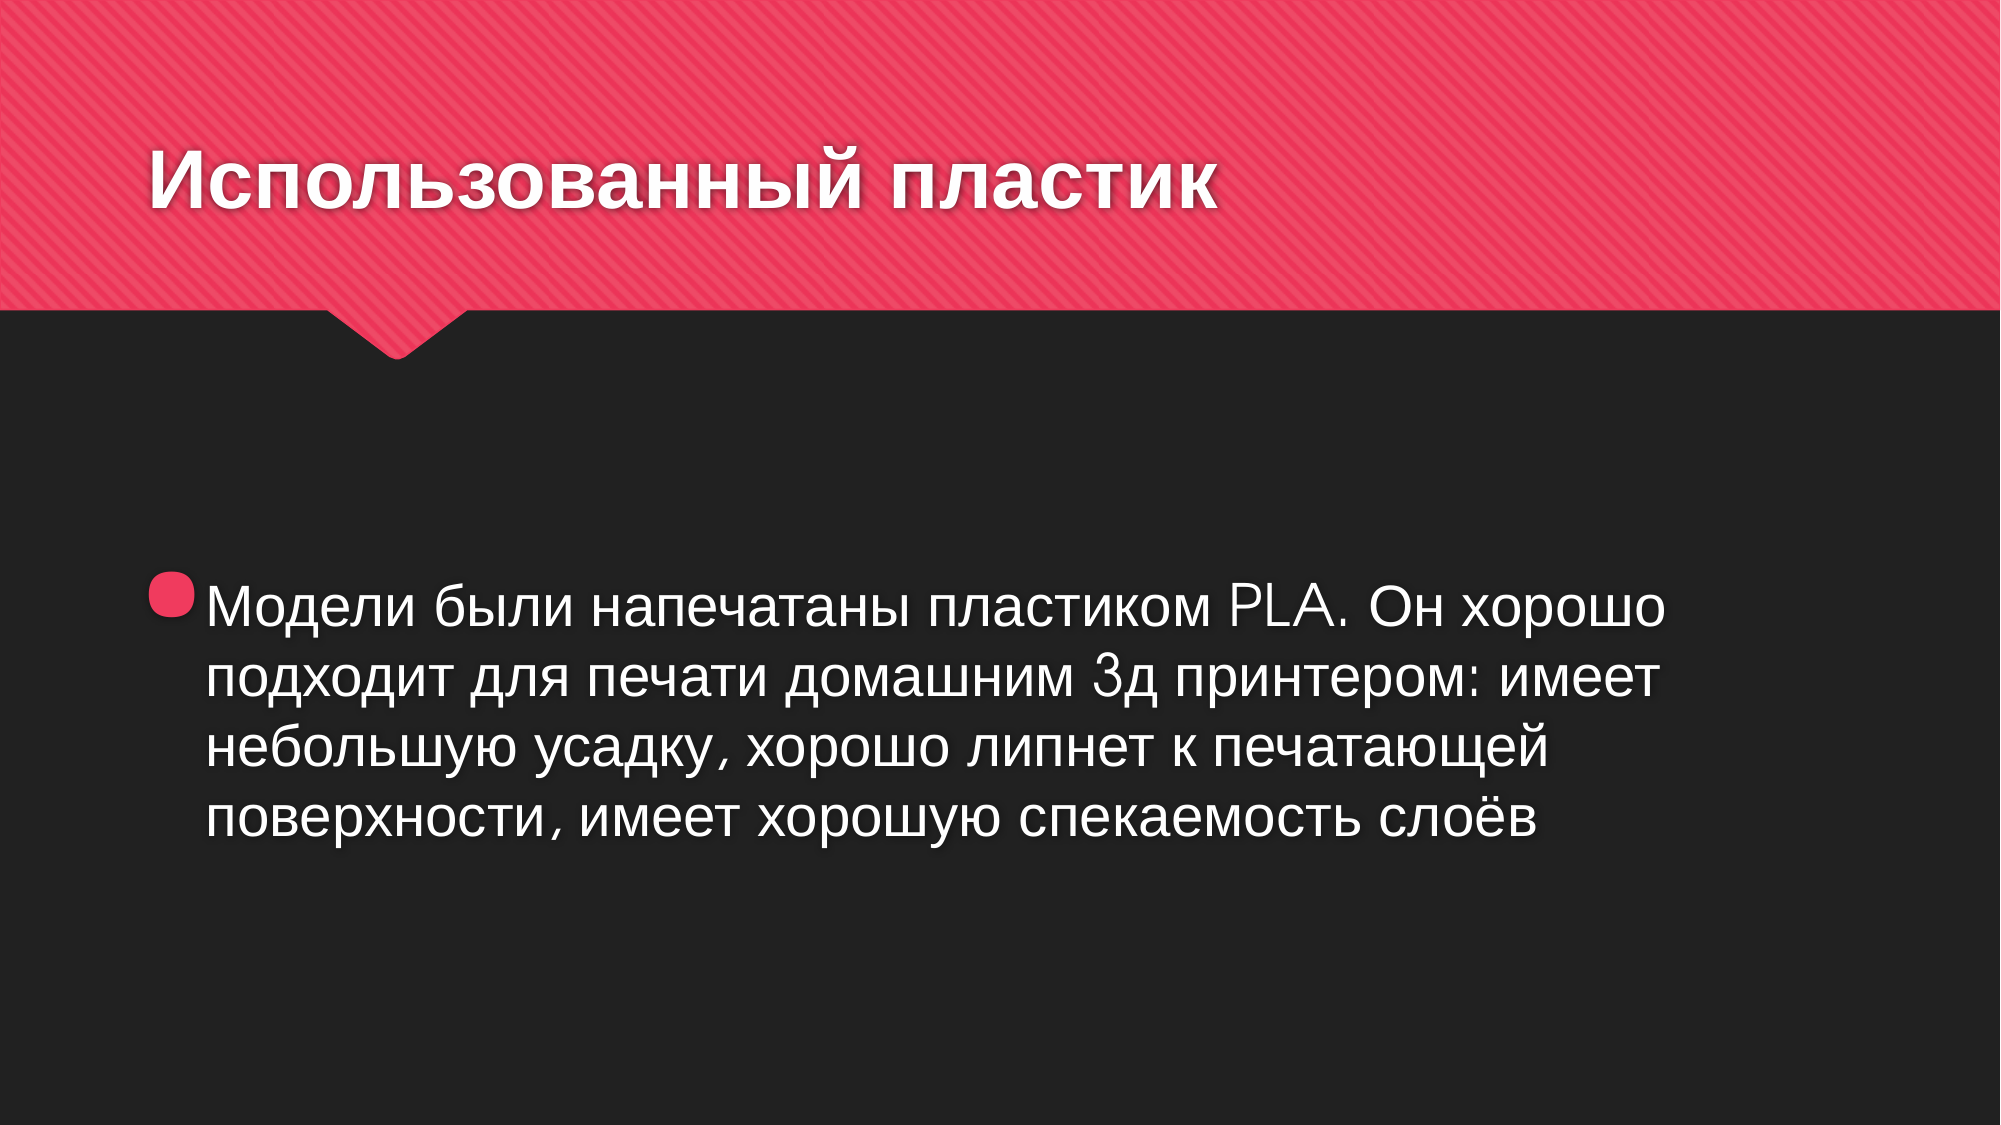

# Использованный пластик
Модели были напечатаны пластиком PLA. Он хорошо подходит для печати домашним 3д принтером: имеет небольшую усадку, хорошо липнет к печатающей поверхности, имеет хорошую спекаемость слоёв